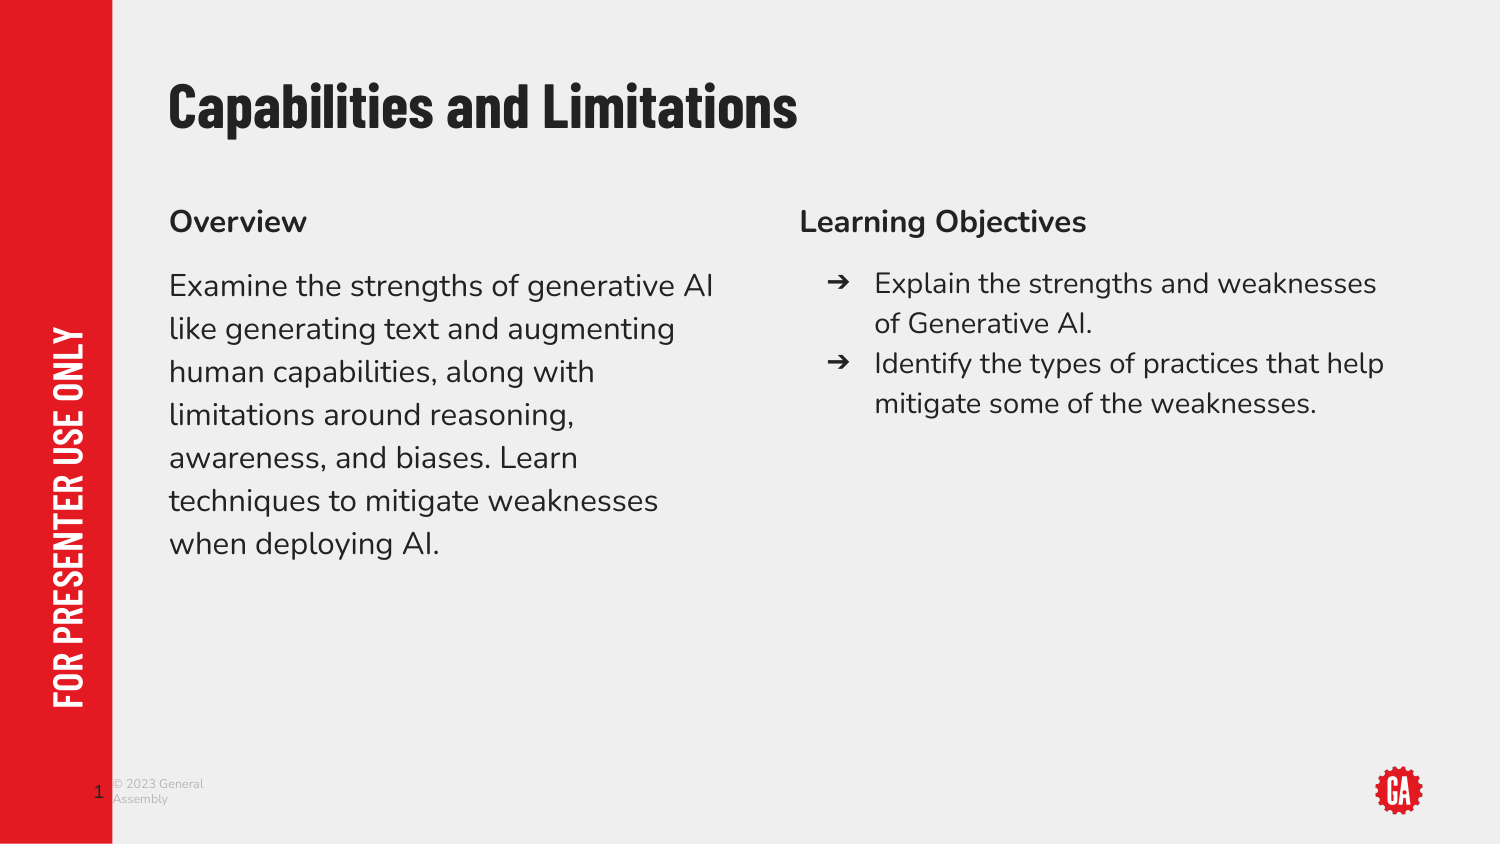

# Capabilities and Limitations
Overview
Examine the strengths of generative AI like generating text and augmenting human capabilities, along with limitations around reasoning, awareness, and biases. Learn techniques to mitigate weaknesses when deploying AI.

Learning Objectives
Explain the strengths and weaknesses of Generative AI.
Identify the types of practices that help mitigate some of the weaknesses.

1